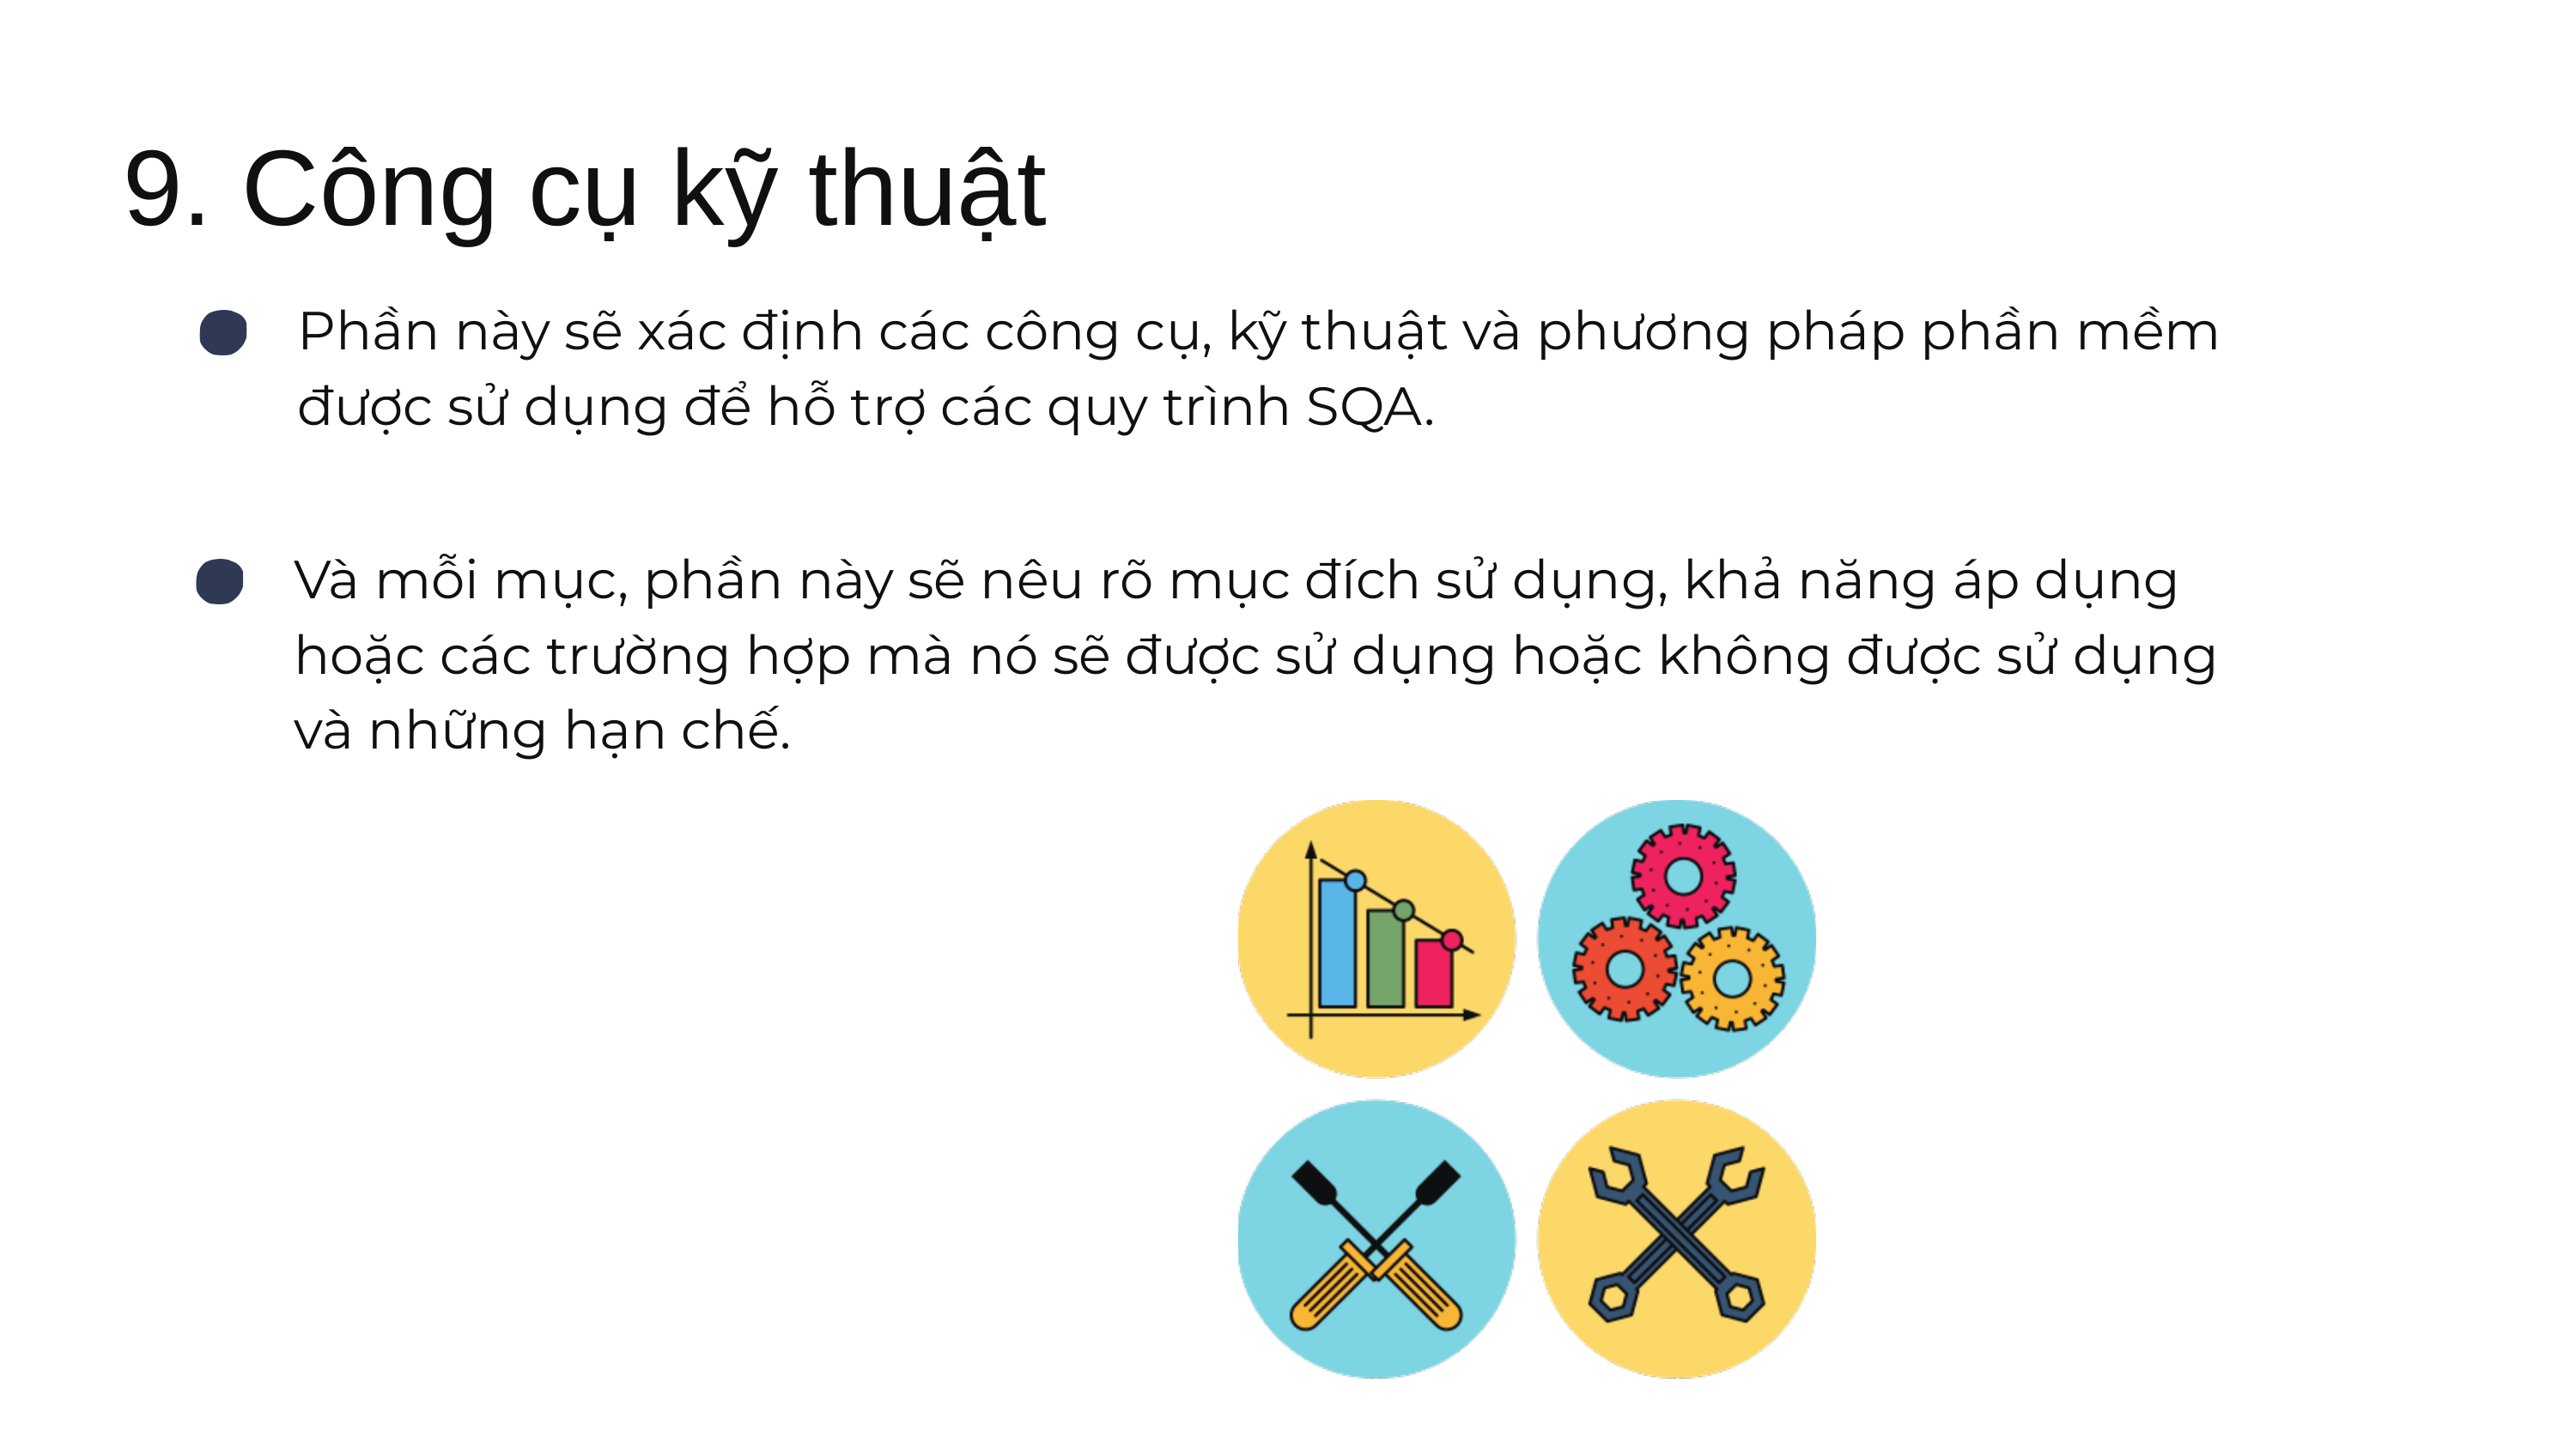

9. Công cụ kỹ thuật
Phần này sẽ xác định các công cụ, kỹ thuật và phương pháp phần mềm được sử dụng để hỗ trợ các quy trình SQA.

Và mỗi mục, phần này sẽ nêu rõ mục đích sử dụng, khả năng áp dụng hoặc các trường hợp mà nó sẽ được sử dụng hoặc không được sử dụng và những hạn chế.